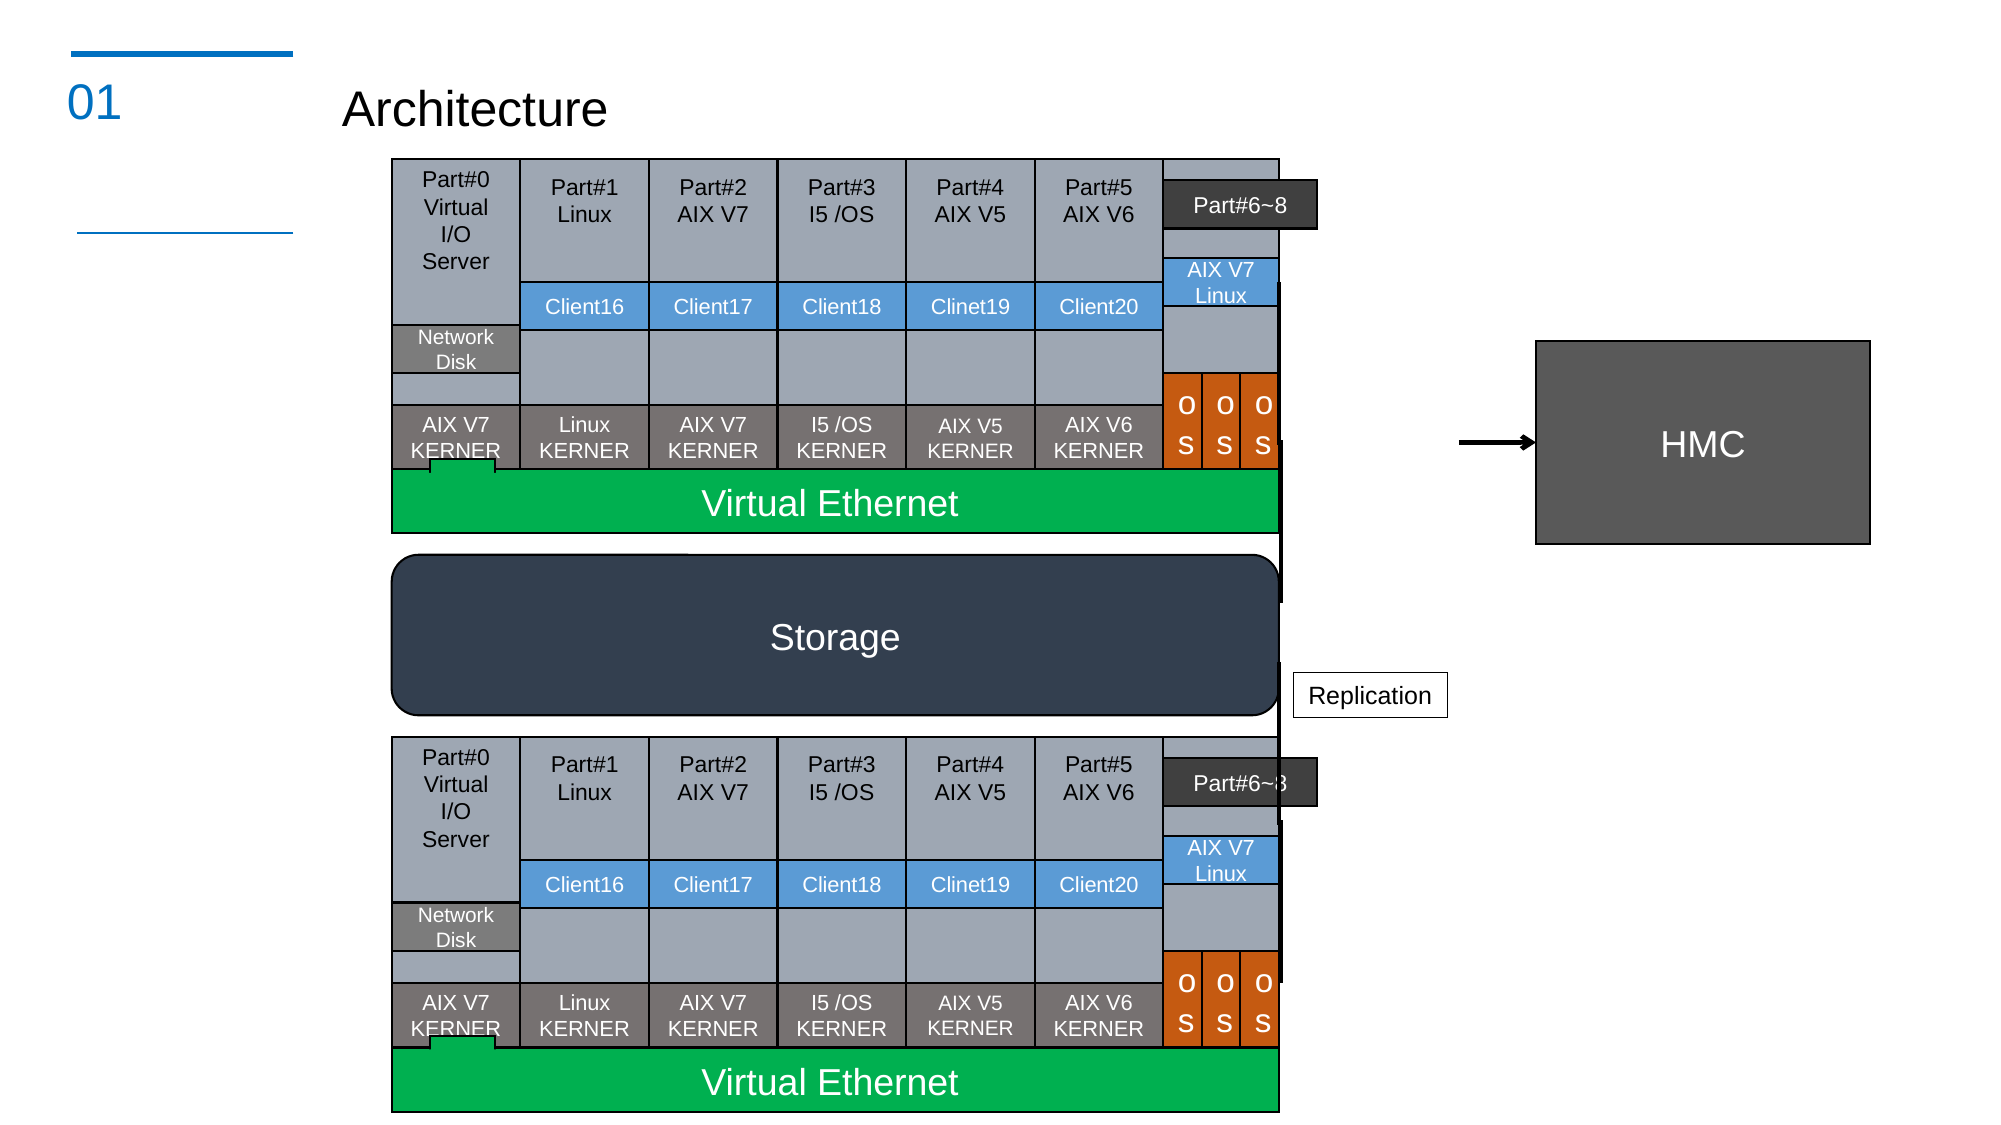

01
Architecture

Part#0
Virtual
I/O Server

Part#1
Linux

Part#2
AIX V7

Part#3
I5 /OS

Part#4
AIX V5

Part#5
AIX V6

Part#6~8
AIX V7
Linux
Client16
Client17
Client18
Clinet19
Client20
Network
Disk
HMC
os
os
os
AIX V7
KERNER
Linux
KERNER
AIX V7
KERNER
I5 /OS
KERNER
AIX V5
KERNER
AIX V6
KERNER

Virtual Ethernet

Storage
Replication

Part#0
Virtual
I/O Server

Part#1
Linux

Part#2
AIX V7

Part#3
I5 /OS

Part#4
AIX V5

Part#5
AIX V6

Part#6~8
AIX V7
Linux
Client16
Client17
Client18
Clinet19
Client20
Network
Disk
os
os
os
AIX V7
KERNER
Linux
KERNER
AIX V7
KERNER
I5 /OS
KERNER
AIX V5
KERNER
AIX V6
KERNER

Virtual Ethernet